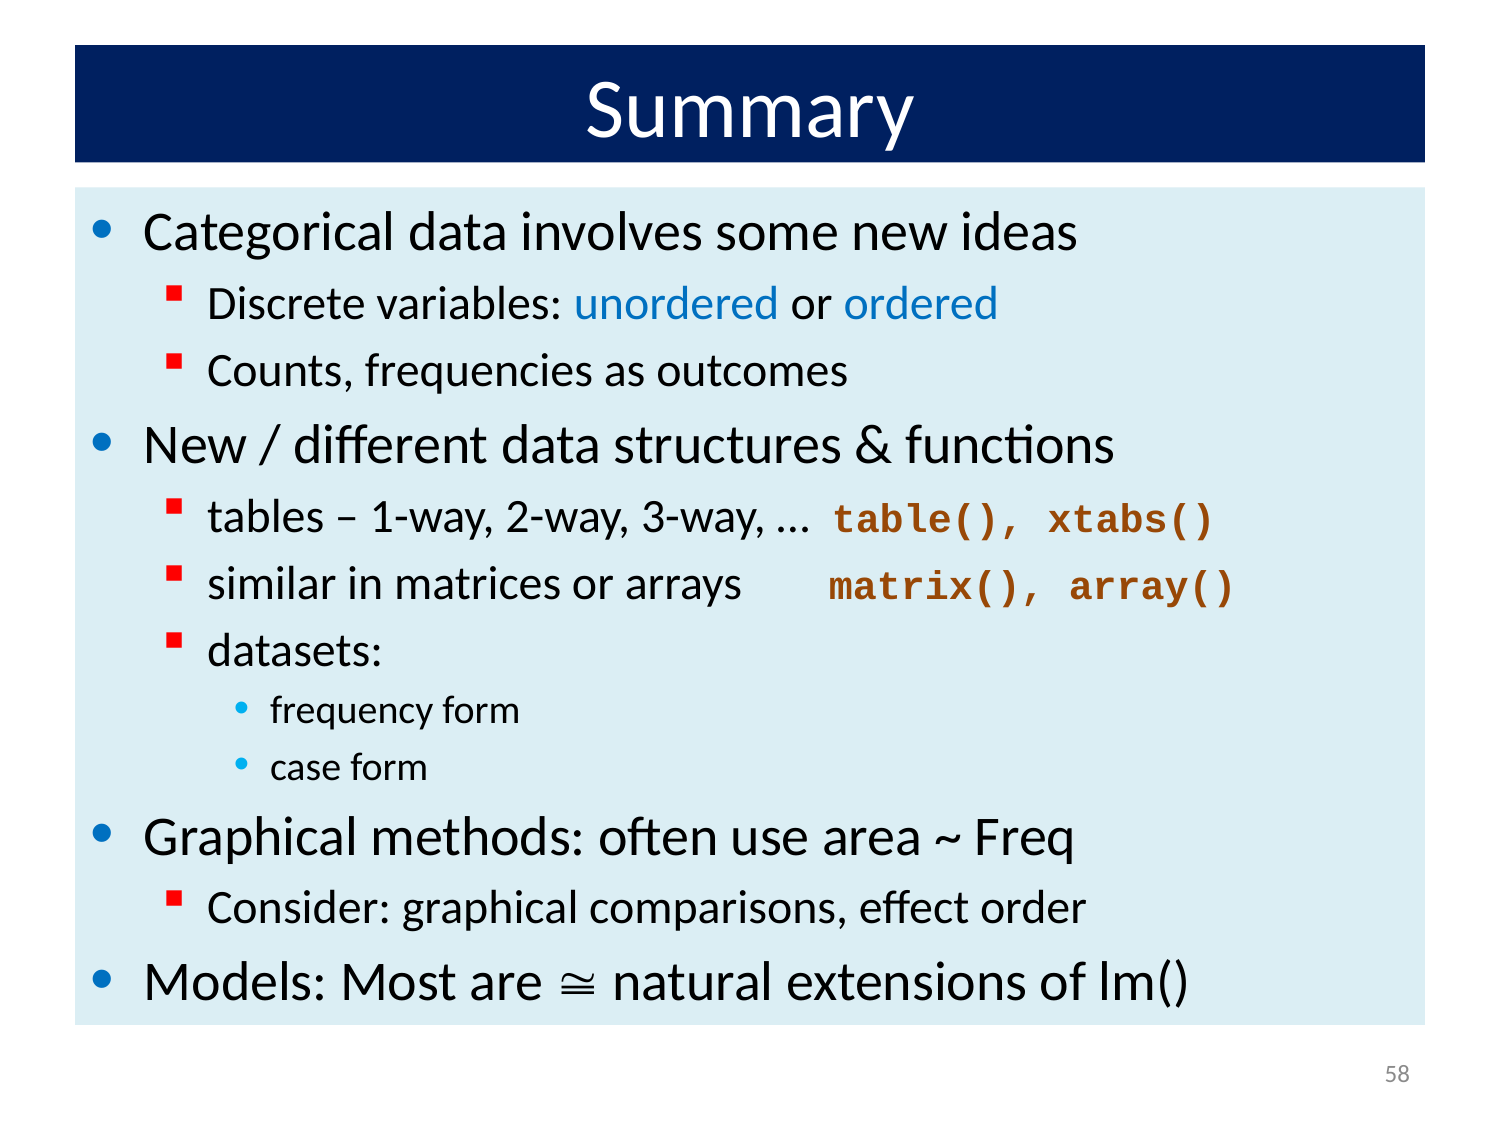

# Summary
Categorical data involves some new ideas
Discrete variables: unordered or ordered
Counts, frequencies as outcomes
New / different data structures & functions
tables – 1-way, 2-way, 3-way, …  table(), xtabs()
similar in matrices or arrays        matrix(), array()
datasets:
frequency form
case form
Graphical methods: often use area ~ Freq
Consider: graphical comparisons, effect order
Models: Most are ≅ natural extensions of lm()

58